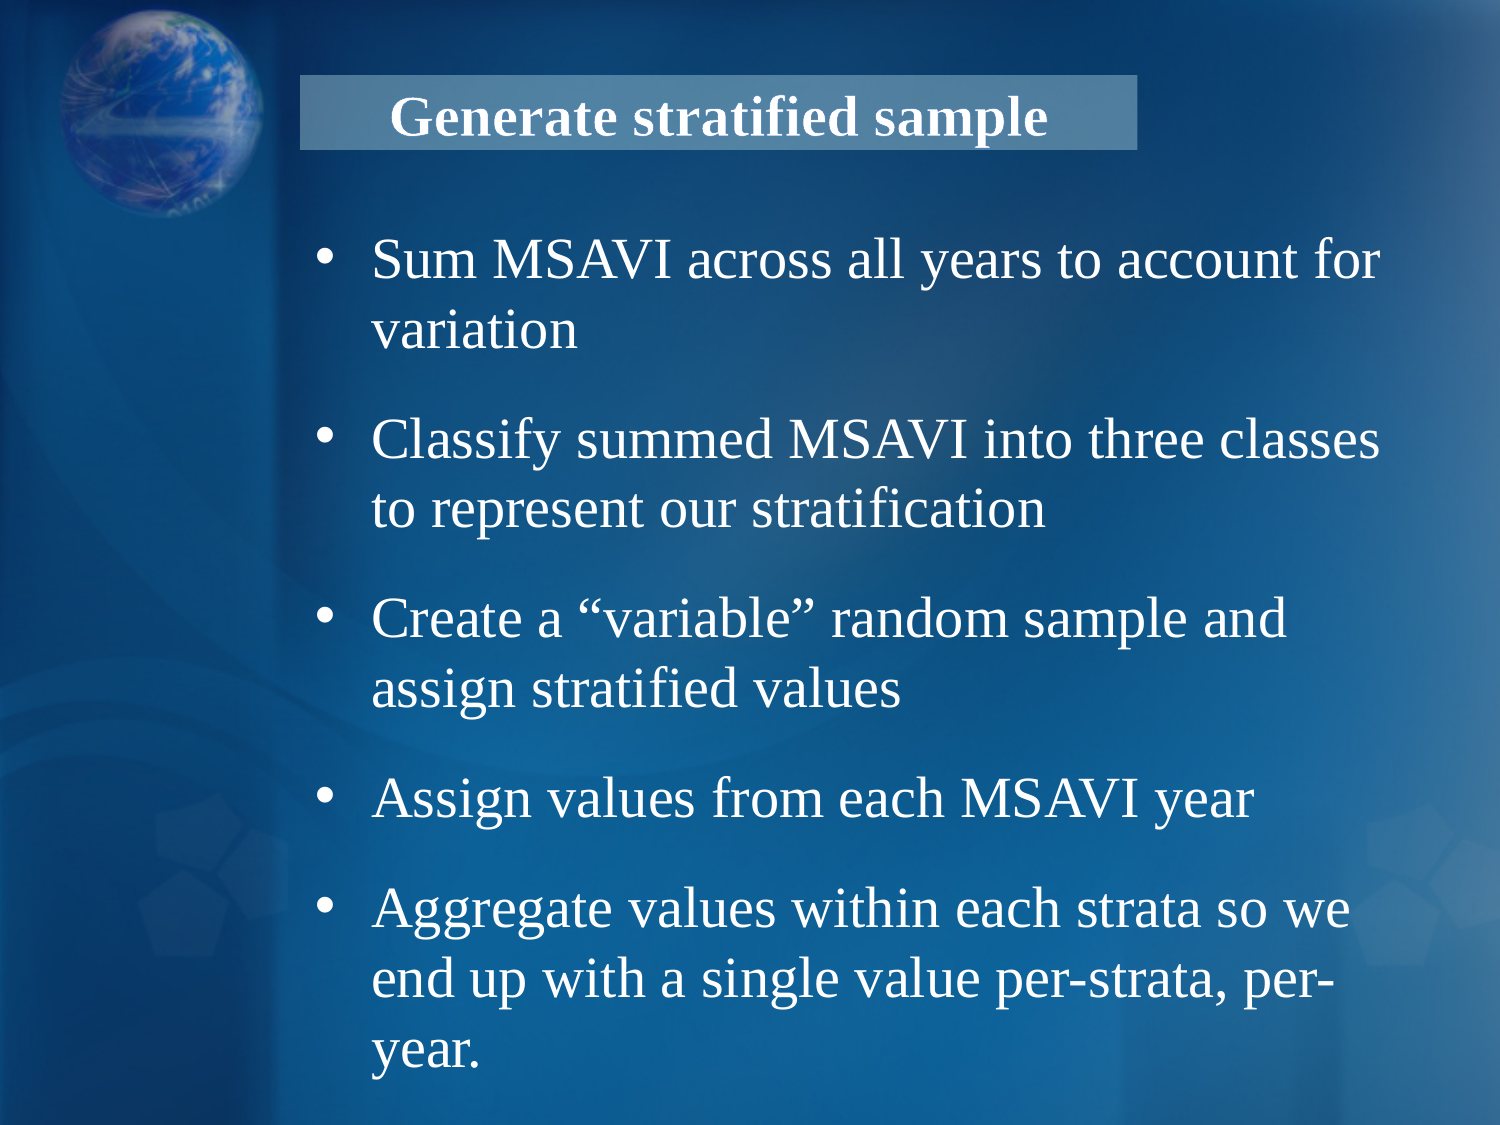

# Generate stratified sample
Sum MSAVI across all years to account for variation

Classify summed MSAVI into three classes to represent our stratification

Create a “variable” random sample and assign stratified values

Assign values from each MSAVI year

Aggregate values within each strata so we end up with a single value per-strata, per-year.